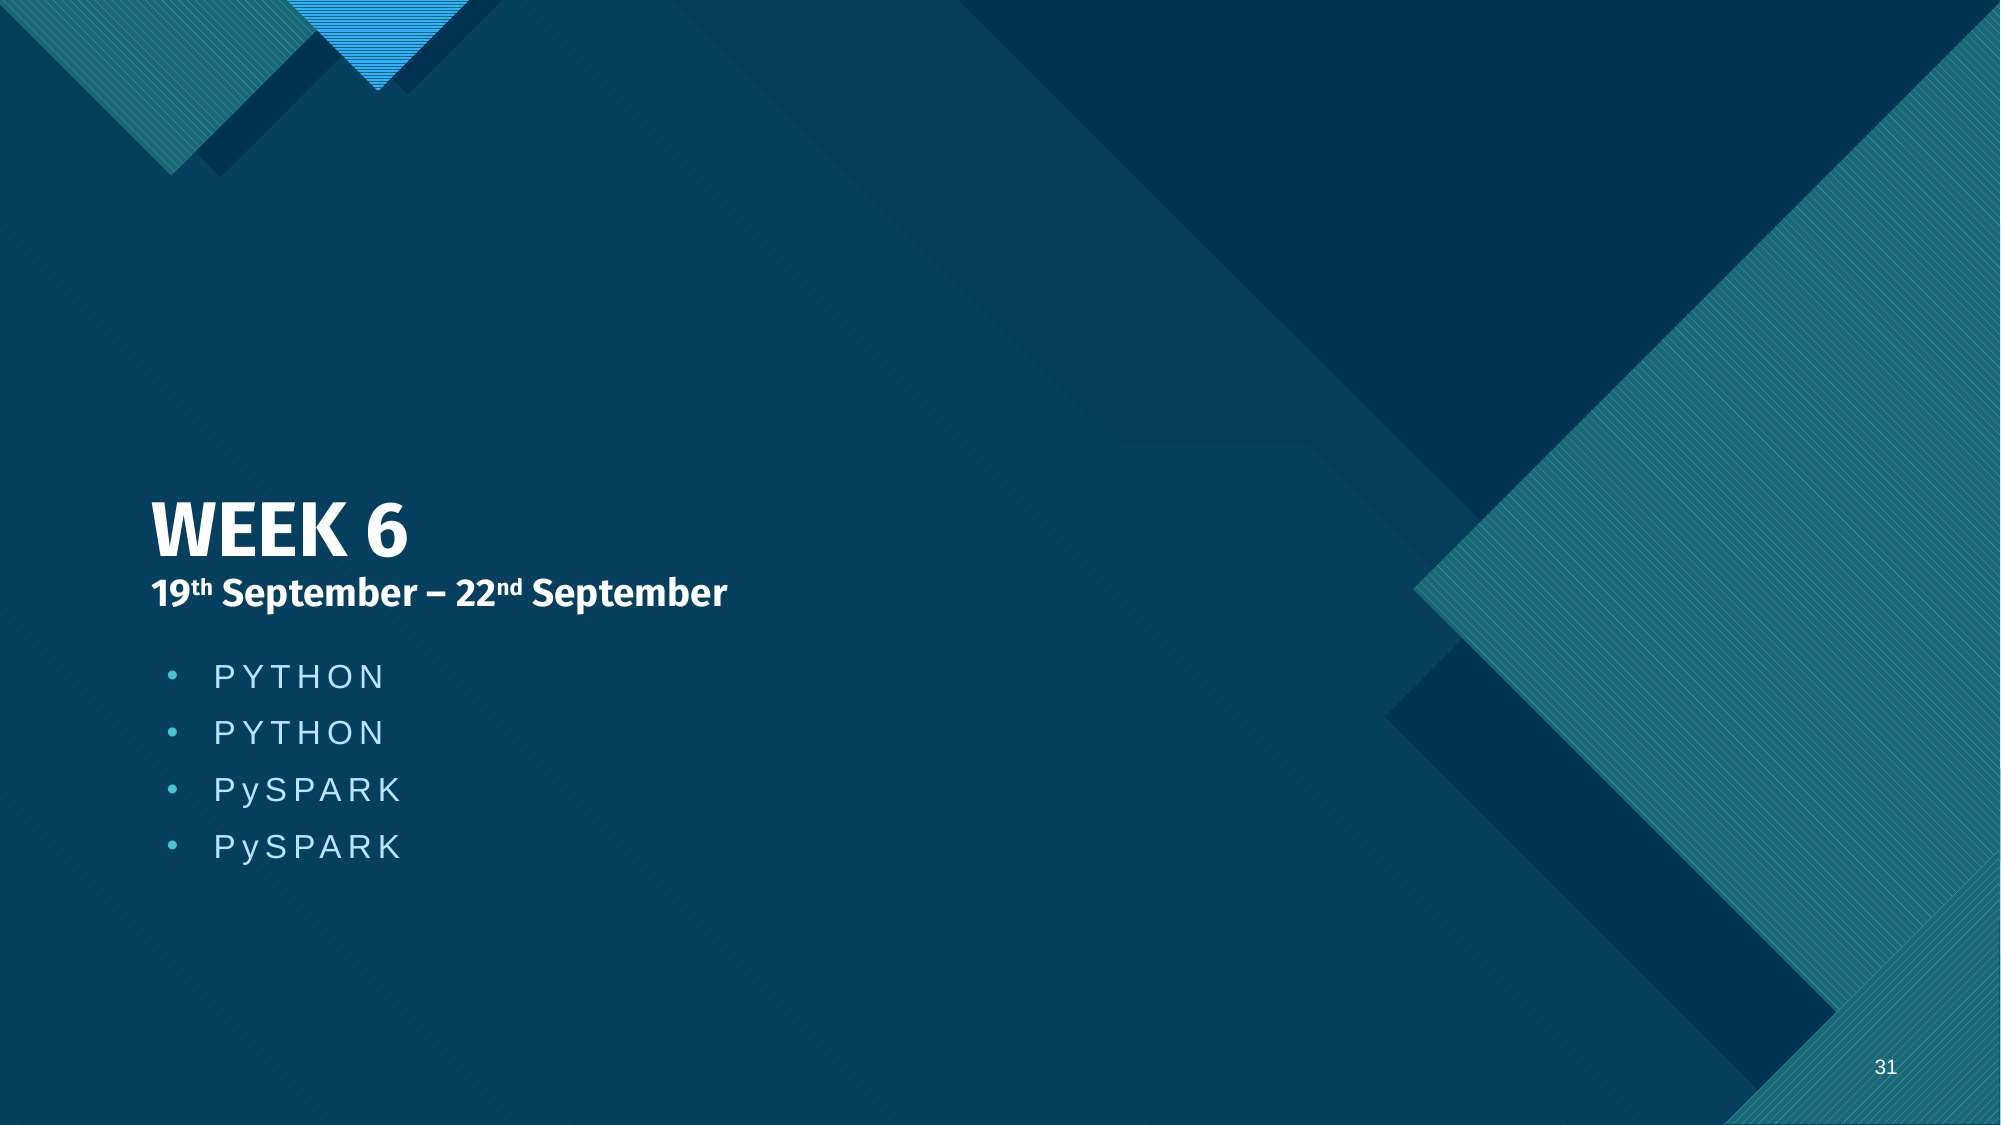

# WEEK 6 19th September – 22nd September
PYTHON
PYTHON
PySPARK
PySPARK
31